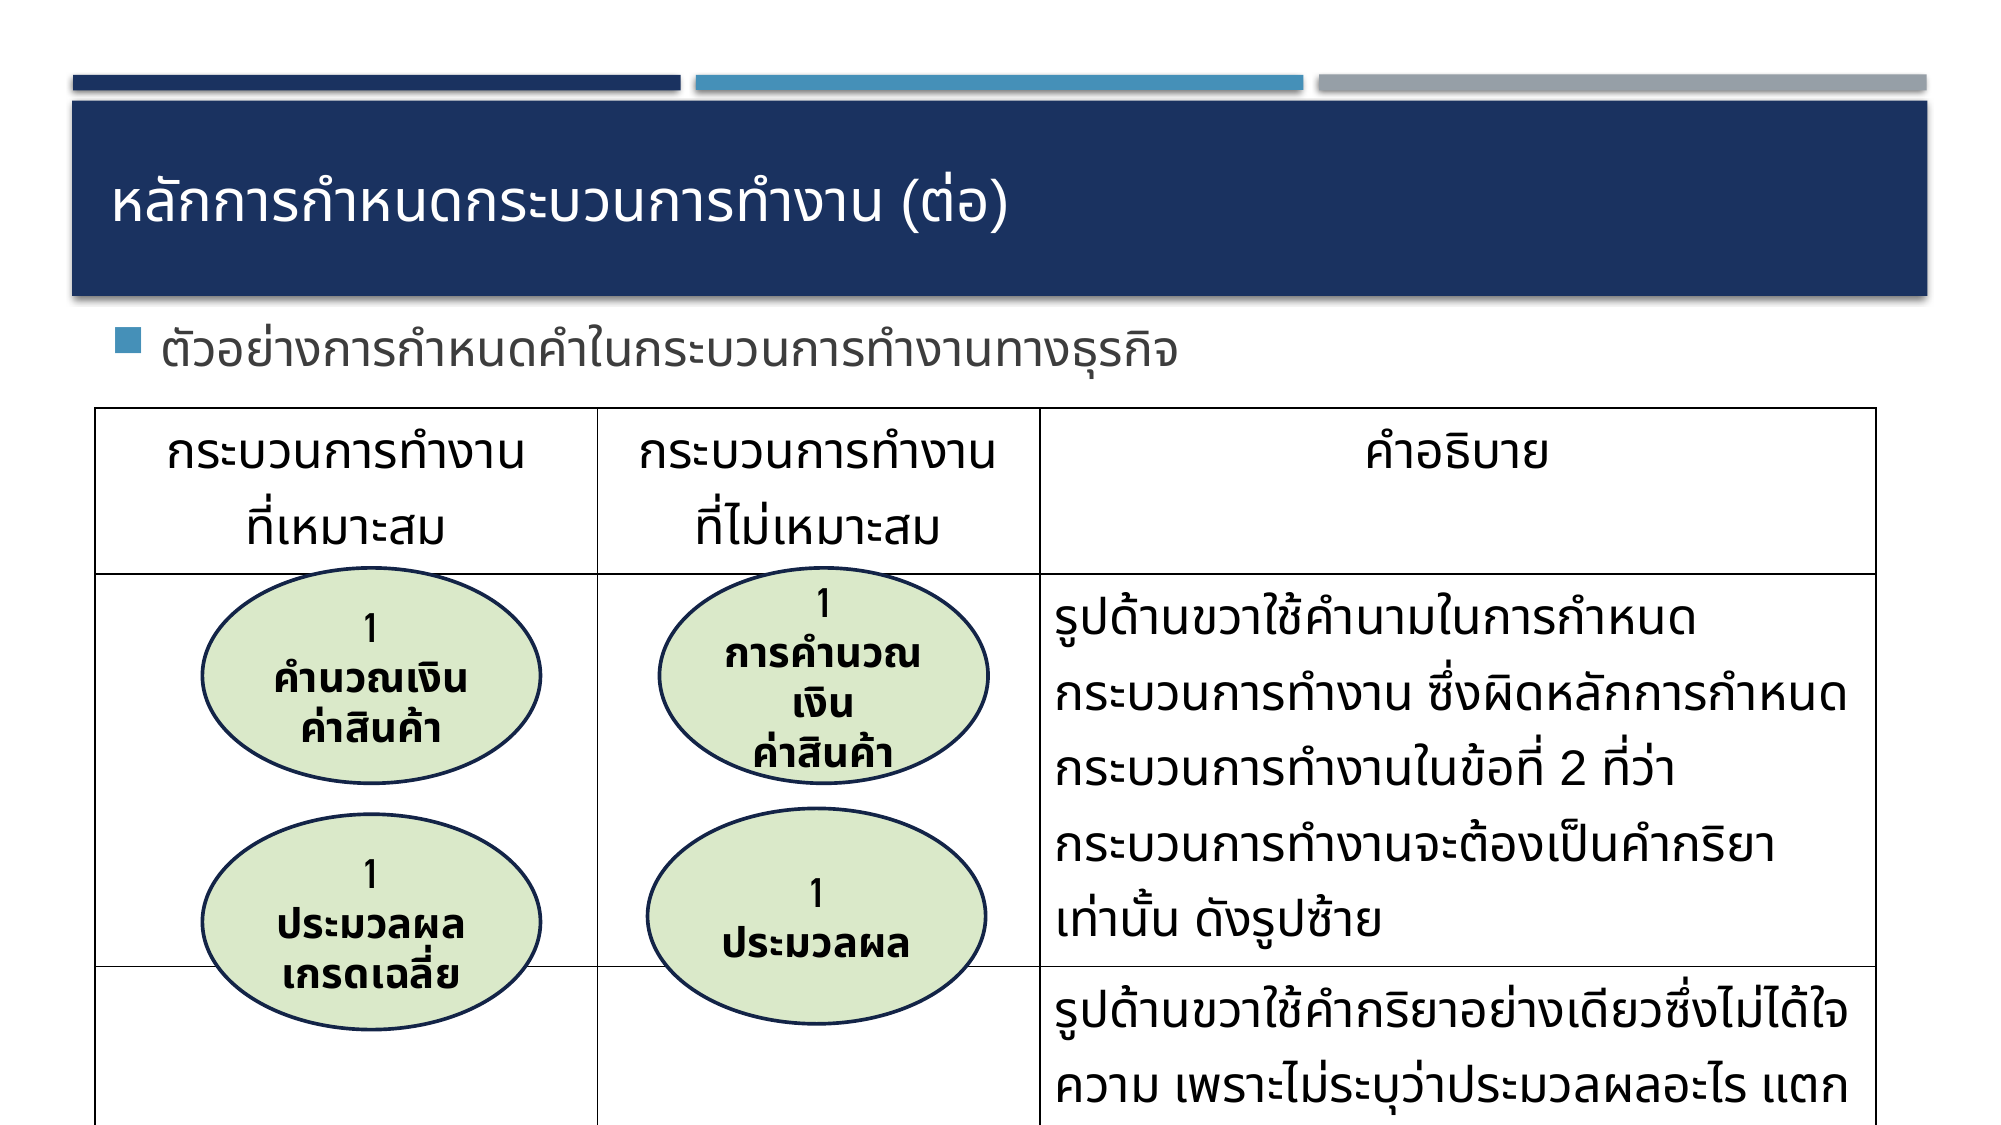

# หลักการกำหนดกระบวนการทำงาน (ต่อ)
ตัวอย่างการกำหนดคำในกระบวนการทำงานทางธุรกิจ
| กระบวนการทำงาน ที่เหมาะสม | กระบวนการทำงาน ที่ไม่เหมาะสม | คำอธิบาย |
| --- | --- | --- |
|  |  | รูปด้านขวาใช้คำนามในการกำหนดกระบวนการทำงาน ซึ่งผิดหลักการกำหนดกระบวนการทำงานในข้อที่ 2 ที่ว่า กระบวนการทำงานจะต้องเป็นคำกริยาเท่านั้น ดังรูปซ้าย |
|  |  | รูปด้านขวาใช้คำกริยาอย่างเดียวซึ่งไม่ได้ใจความ เพราะไม่ระบุว่าประมวลผลอะไร แตกต่างจากรูปด้านซ้าย ซึ่งสามารถสื่อสารให้เข้าใจได้ว่าเป็นการประมวลผลเกรดเฉลี่ย |
1
คำนวณเงิน
ค่าสินค้า
1
การคำนวณเงิน
ค่าสินค้า
1
ประมวลผล
1
ประมวลผล
เกรดเฉลี่ย